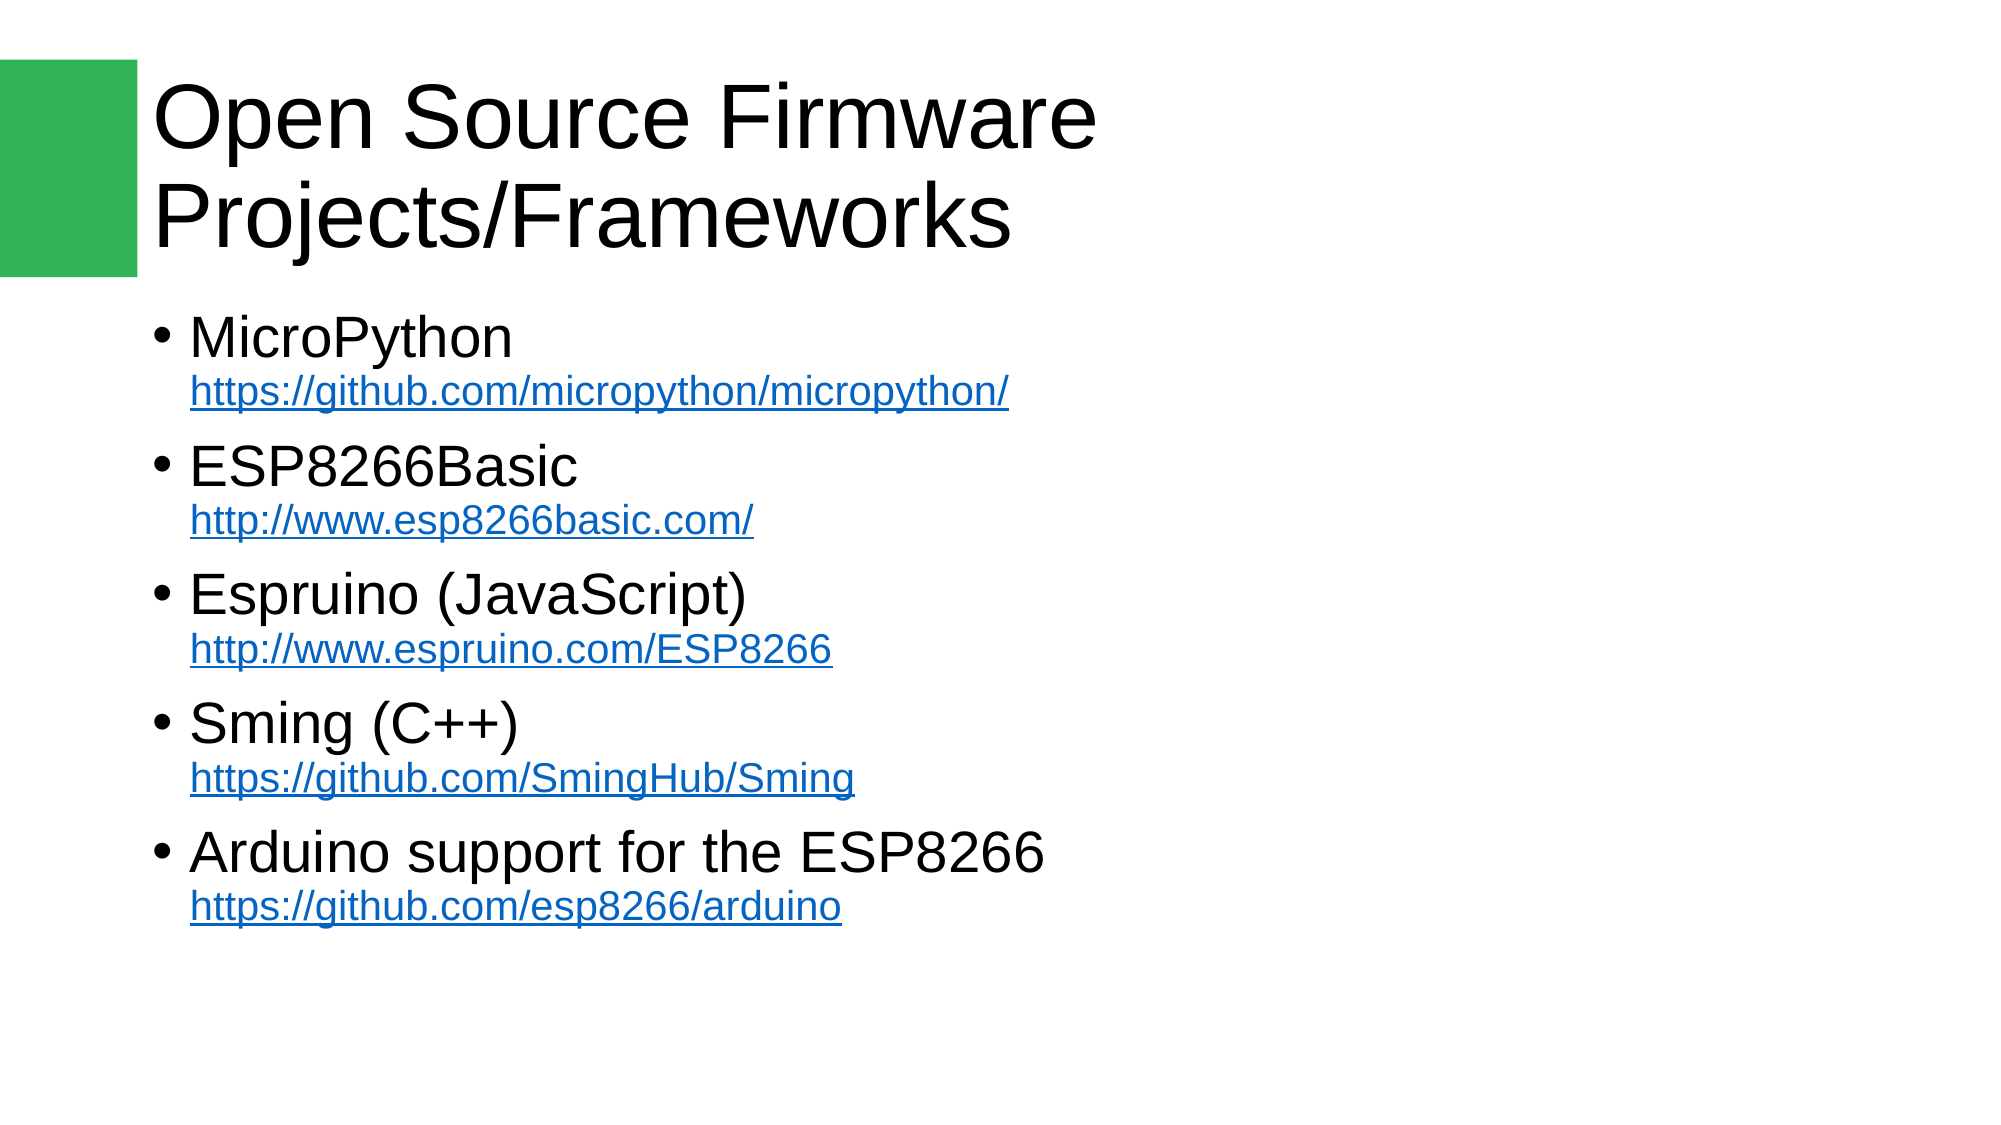

# Open Source Firmware Projects/Frameworks
MicroPython
https://github.com/micropython/micropython/
ESP8266Basic
http://www.esp8266basic.com/
Espruino (JavaScript)
http://www.espruino.com/ESP8266
Sming (C++)
https://github.com/SmingHub/Sming
Arduino support for the ESP8266
https://github.com/esp8266/arduino